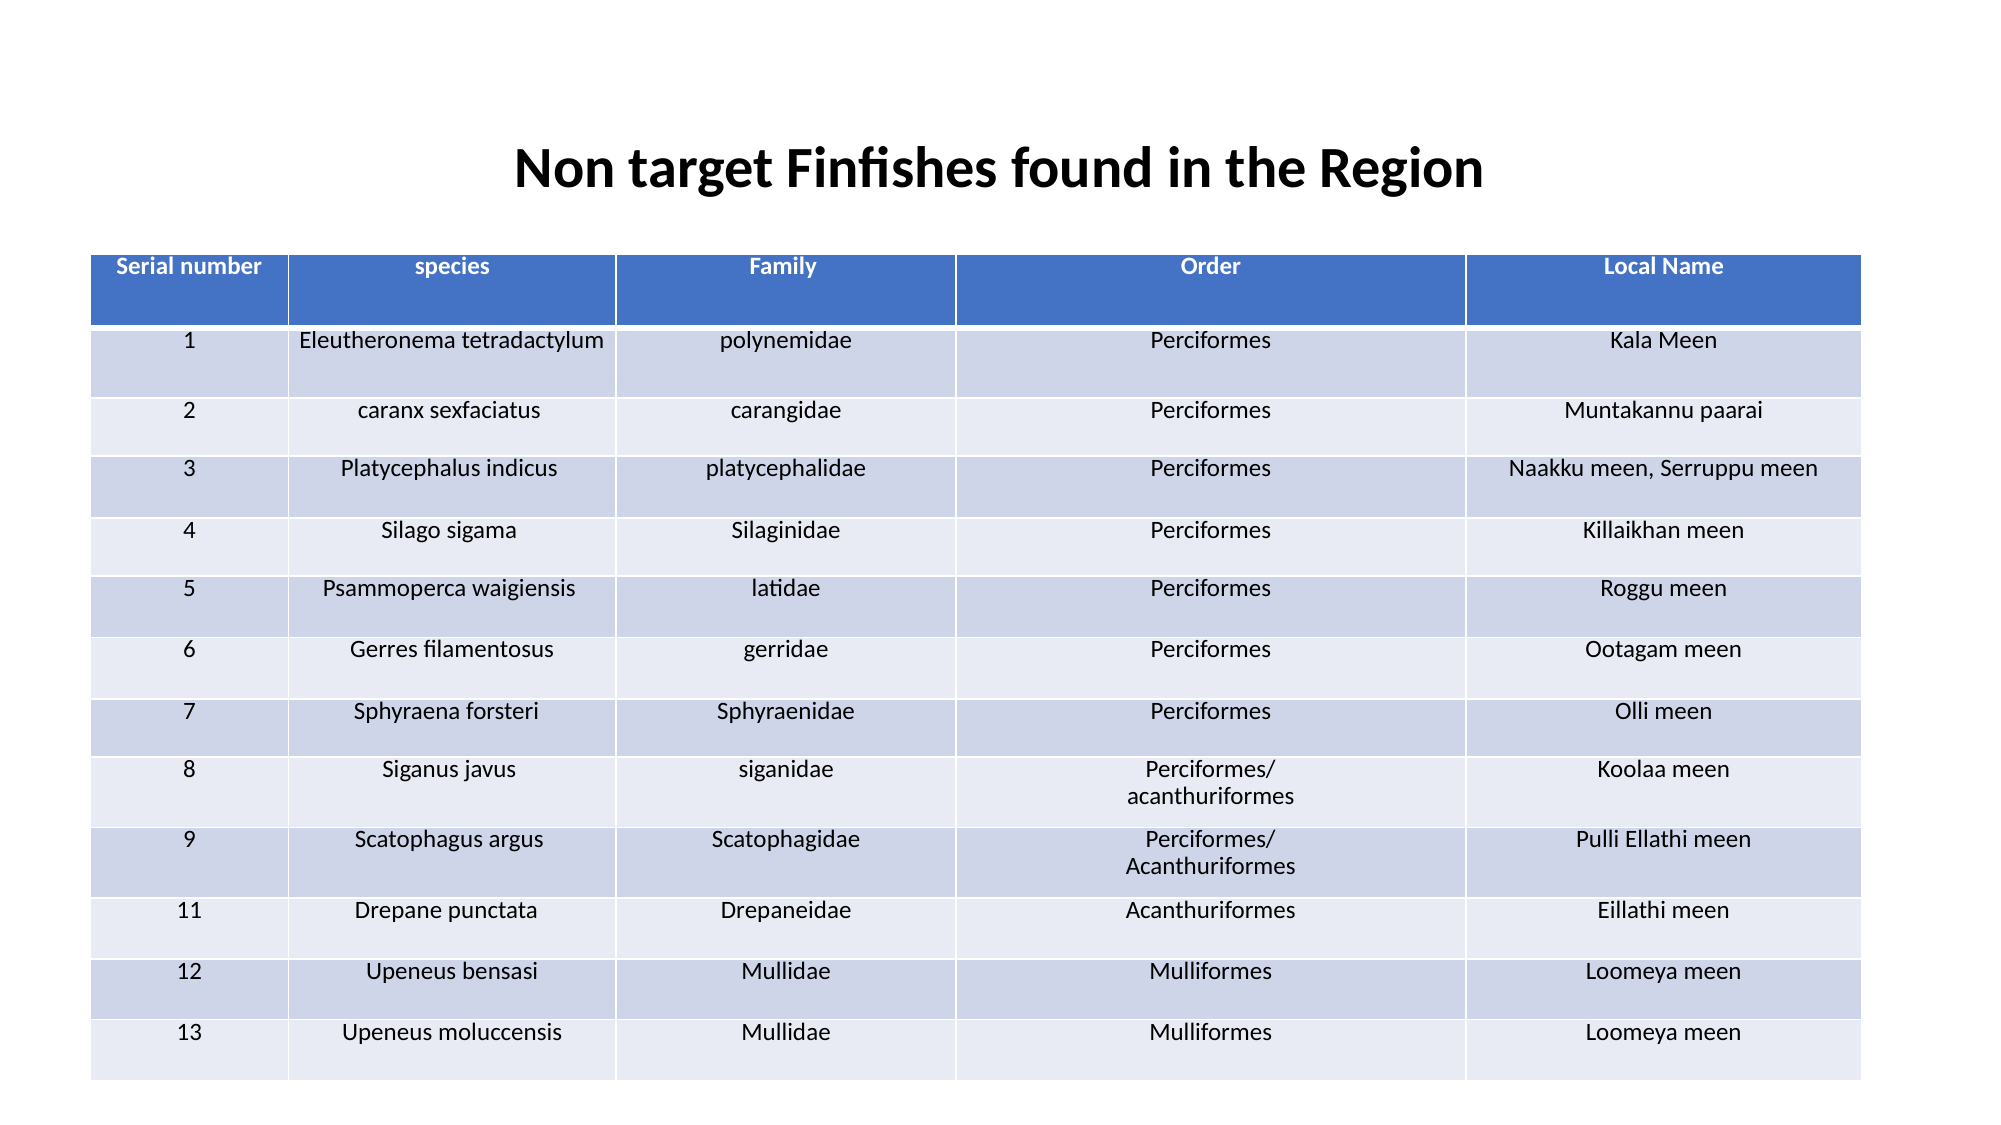

# Non target Finfishes found in the Region
| Serial number | species | Family | Order | Local Name |
| --- | --- | --- | --- | --- |
| 1 | Eleutheronema tetradactylum | polynemidae | Perciformes | Kala Meen |
| 2 | caranx sexfaciatus | carangidae | Perciformes | Muntakannu paarai |
| 3 | Platycephalus indicus | platycephalidae | Perciformes | Naakku meen, Serruppu meen |
| 4 | Silago sigama | Silaginidae | Perciformes | Killaikhan meen |
| 5 | Psammoperca waigiensis | latidae | Perciformes | Roggu meen |
| 6 | Gerres filamentosus | gerridae | Perciformes | Ootagam meen |
| 7 | Sphyraena forsteri | Sphyraenidae | Perciformes | Olli meen |
| 8 | Siganus javus | siganidae | Perciformes/ acanthuriformes | Koolaa meen |
| 9 | Scatophagus argus | Scatophagidae | Perciformes/ Acanthuriformes | Pulli Ellathi meen |
| 11 | Drepane punctata | Drepaneidae | Acanthuriformes | Eillathi meen |
| 12 | Upeneus bensasi | Mullidae | Mulliformes | Loomeya meen |
| 13 | Upeneus moluccensis | Mullidae | Mulliformes | Loomeya meen |